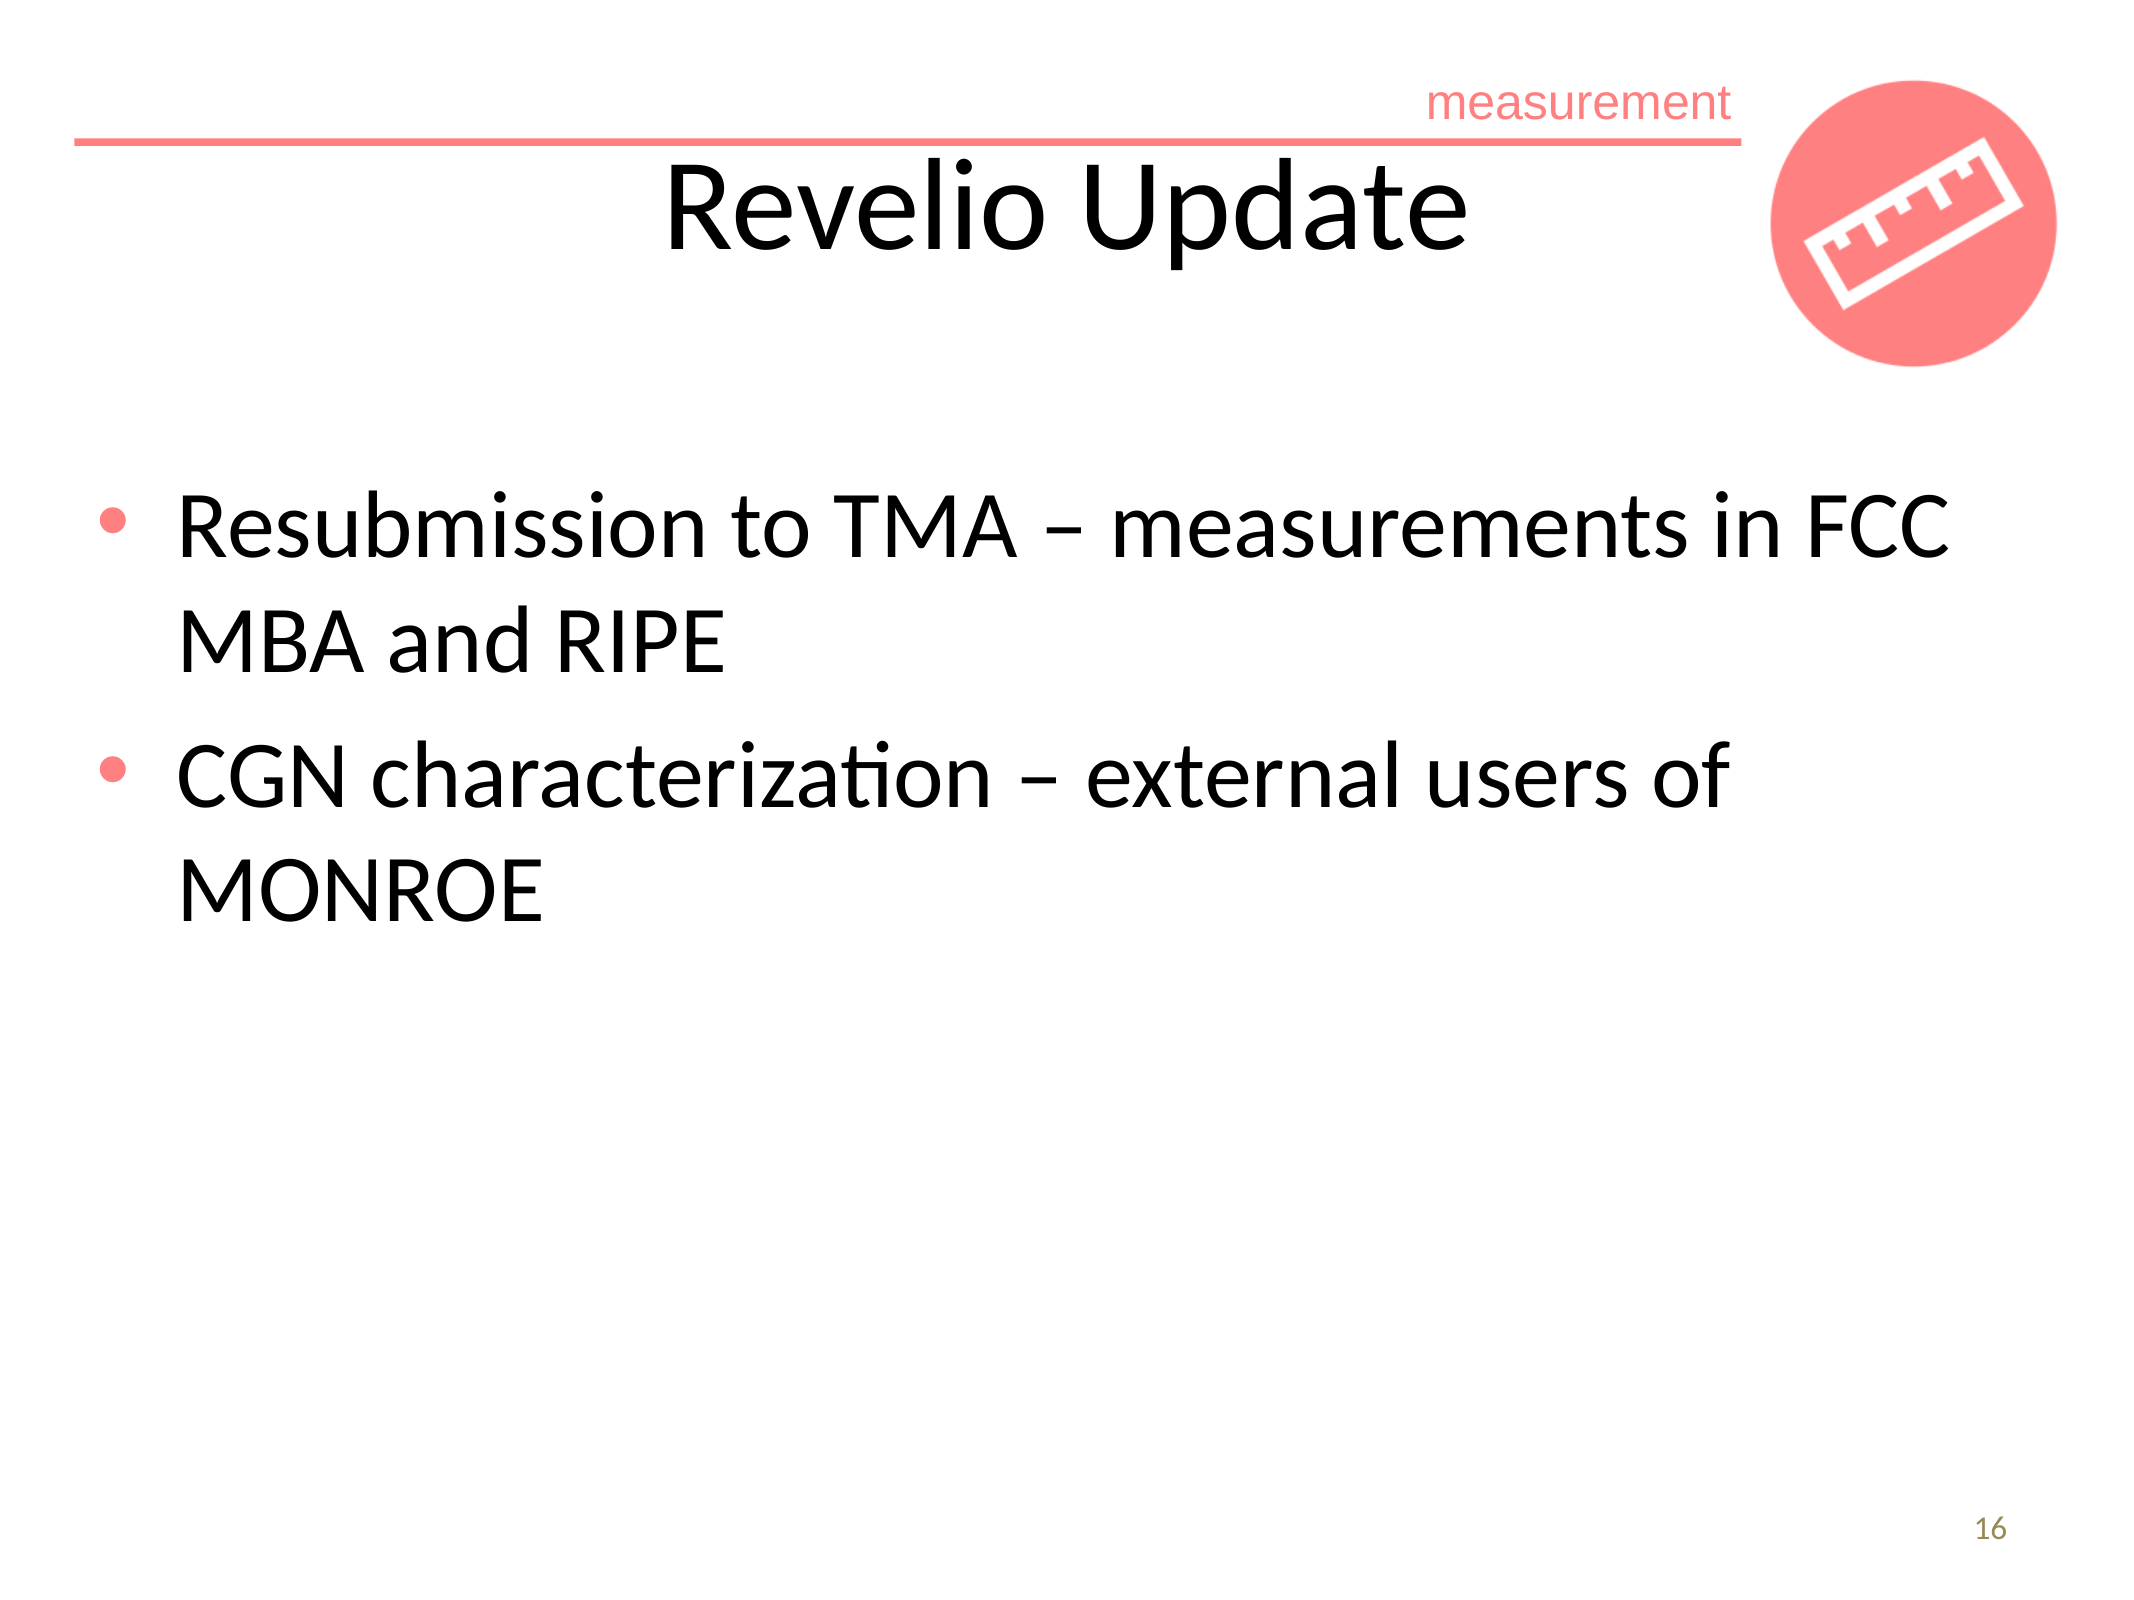

# Revelio Update
Resubmission to TMA – measurements in FCC MBA and RIPE
CGN characterization – external users of MONROE
16